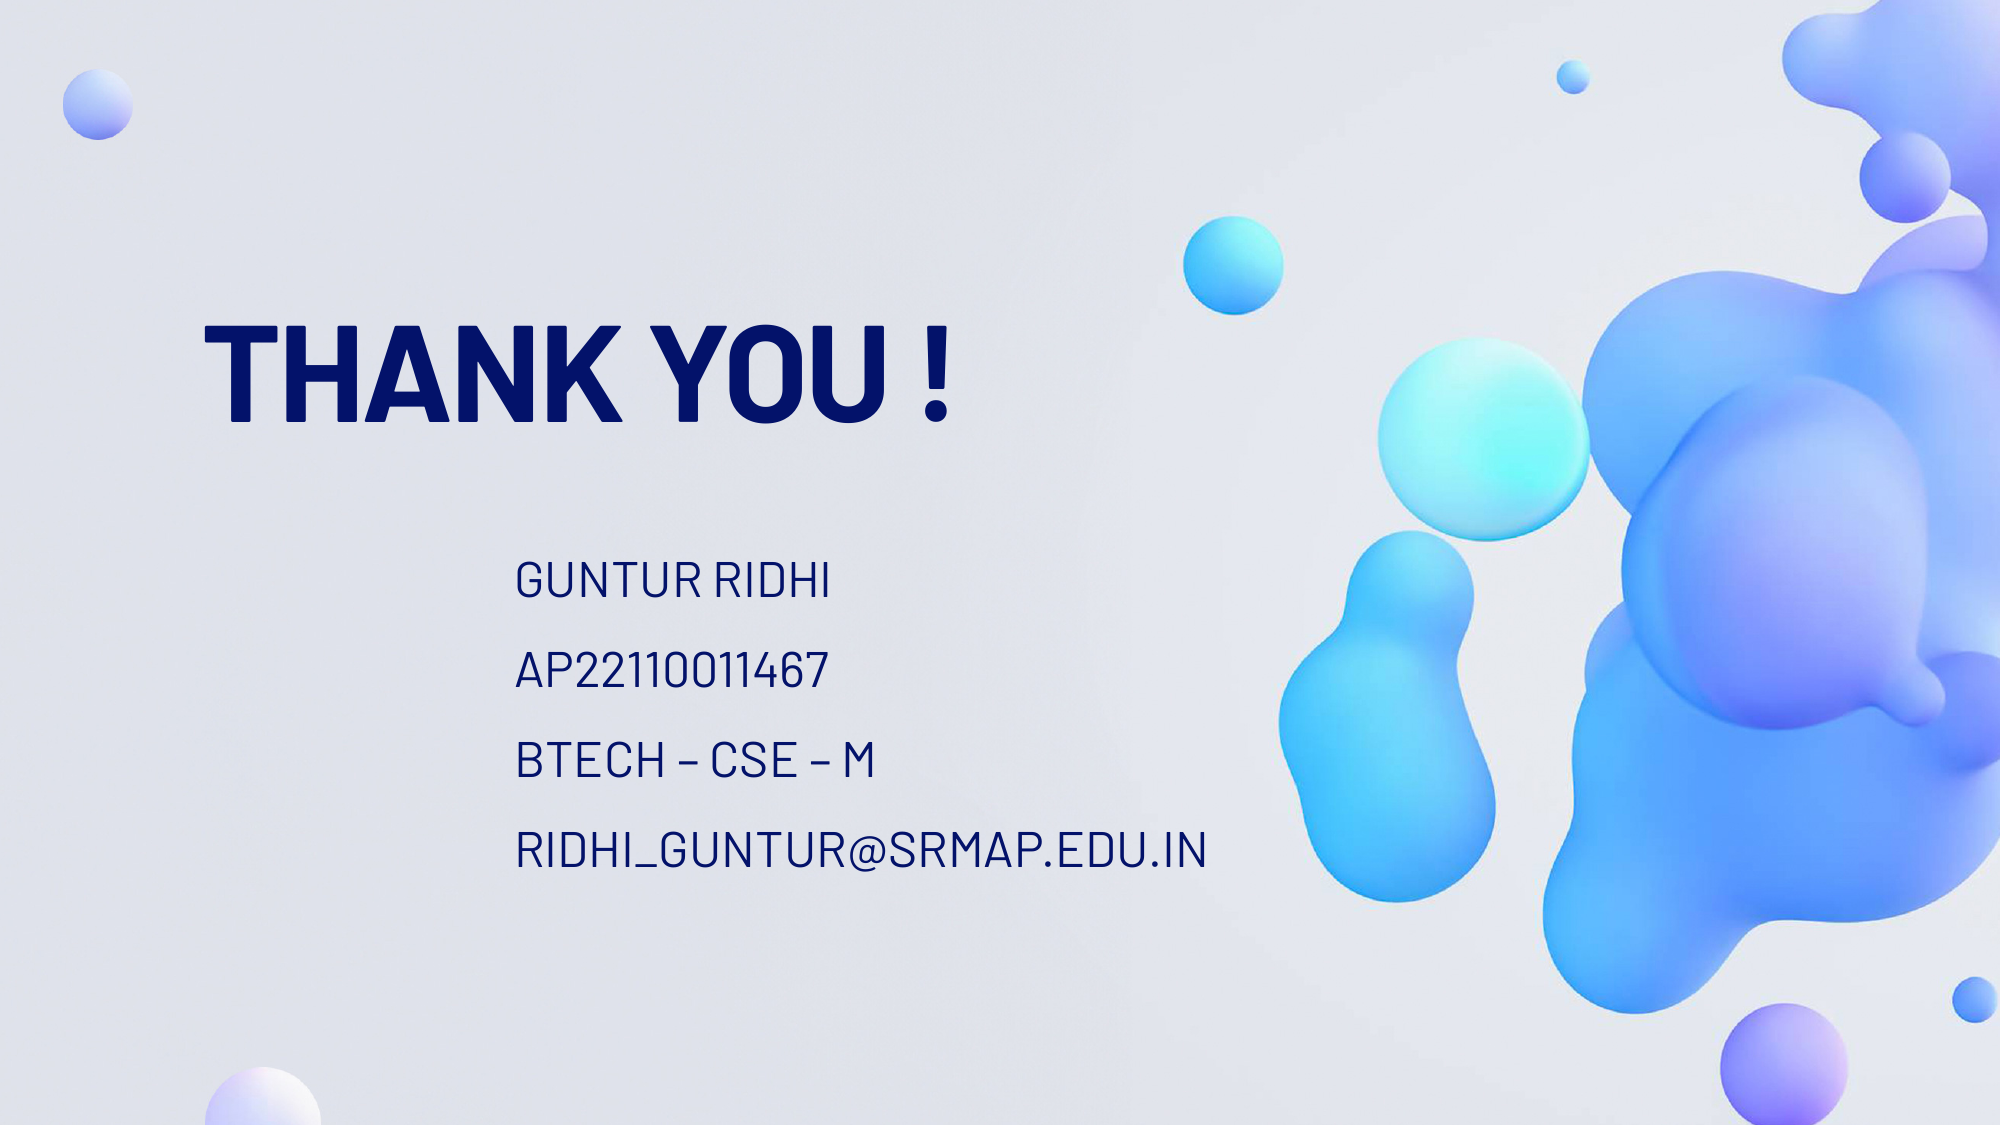

# THANK YOU !
GUNTUR RIDHI
AP22110011467
BTECH – CSE – M
Ridhi_Guntur@srmap.edu.in